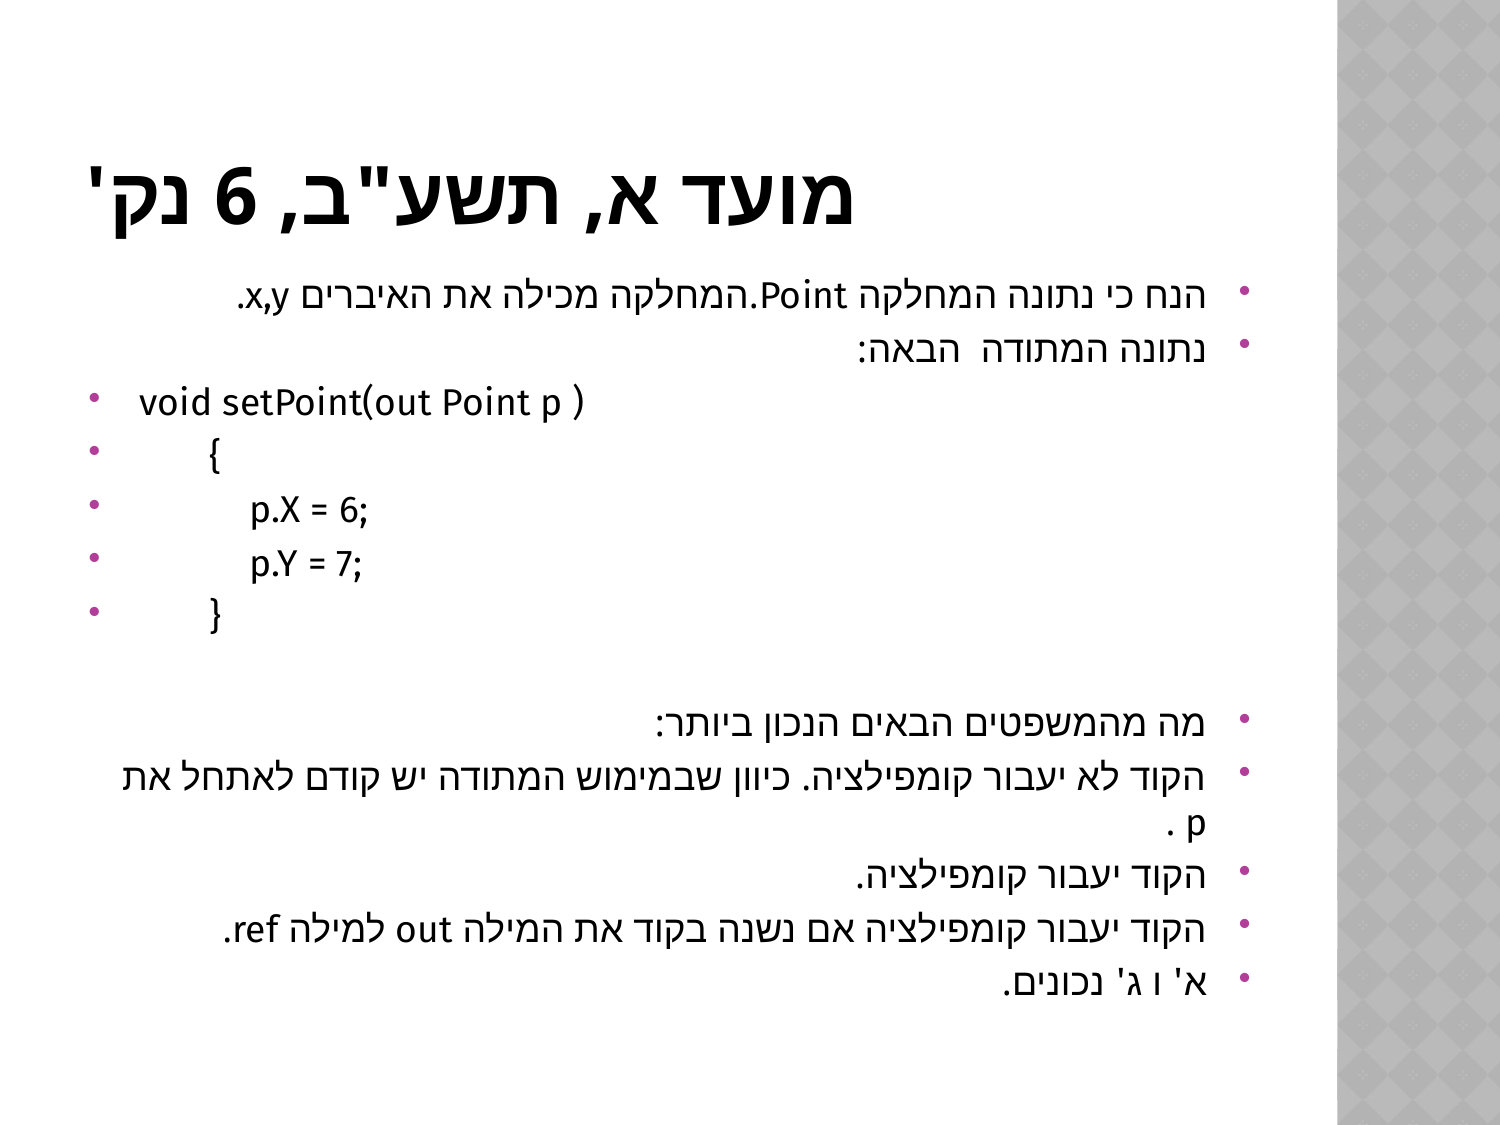

# מועד א, תשע"ב, 6 נק'
הנח כי נתונה המחלקה Point.המחלקה מכילה את האיברים x,y.
נתונה המתודה  הבאה:
 void setPoint(out Point p )
        {
            p.X = 6;
            p.Y = 7;
        }

מה מהמשפטים הבאים הנכון ביותר:
הקוד לא יעבור קומפילציה. כיוון שבמימוש המתודה יש קודם לאתחל את  p .
הקוד יעבור קומפילציה.
הקוד יעבור קומפילציה אם נשנה בקוד את המילה out למילה ref.
א' ו ג' נכונים.